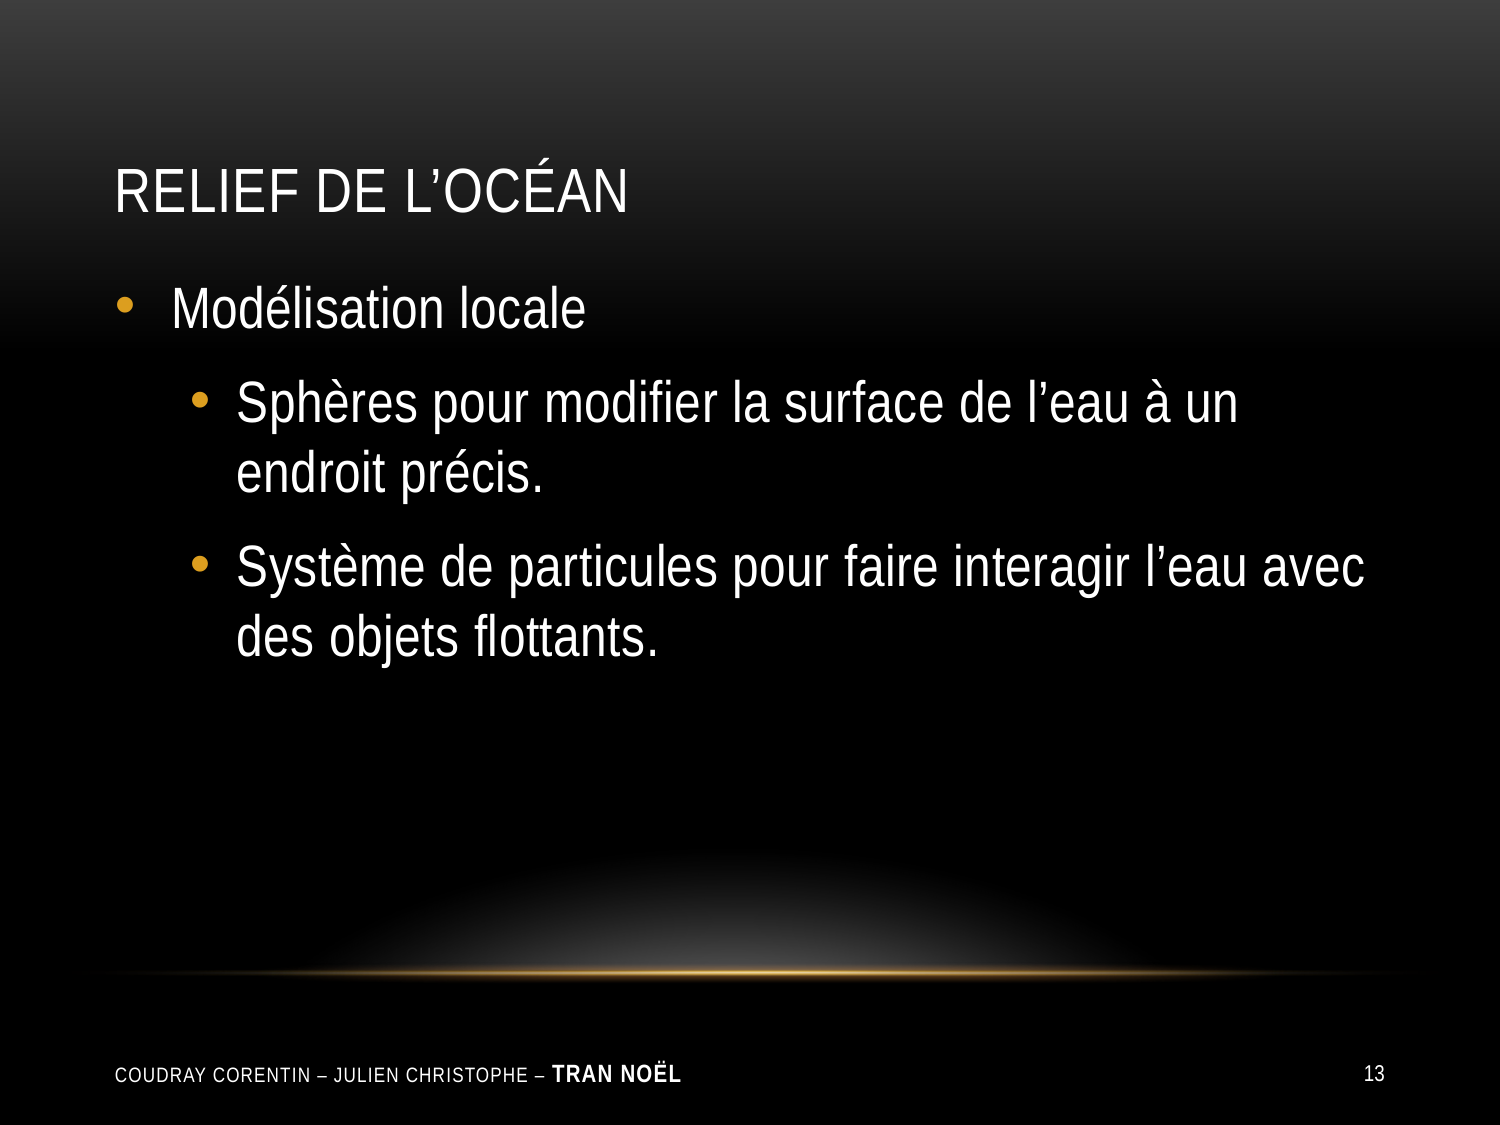

# Relief de l’océan
Modélisation locale
Sphères pour modifier la surface de l’eau à un endroit précis.
Système de particules pour faire interagir l’eau avec des objets flottants.

Coudray Corentin – Julien Christophe – Tran Noël
13